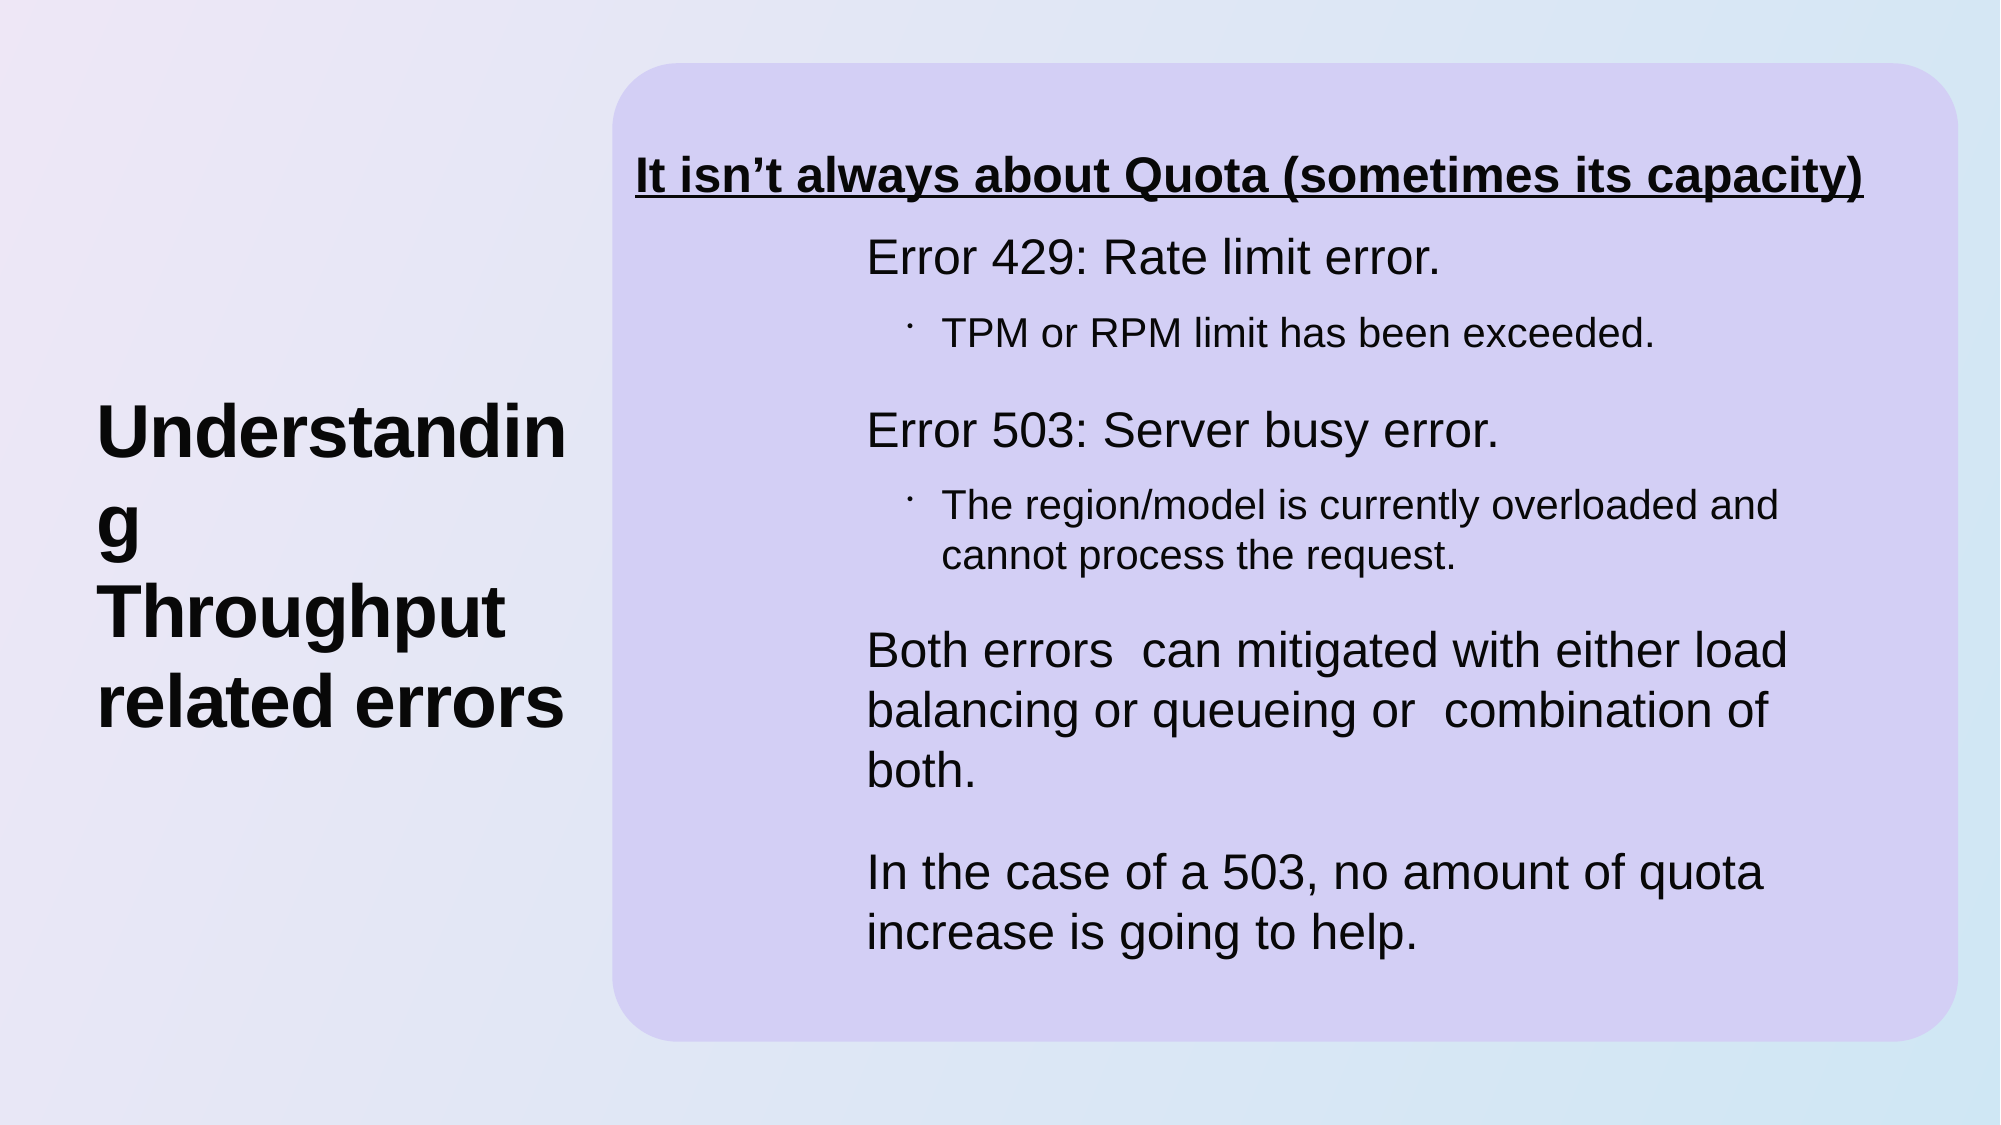

Understanding
Throughput related errors
It isn’t always about Quota (sometimes its capacity)
Error 429: Rate limit error.
TPM or RPM limit has been exceeded.
Error 503: Server busy error.
The region/model is currently overloaded and cannot process the request.
Both errors  can mitigated with either load balancing or queueing or  combination of both.
In the case of a 503, no amount of quota increase is going to help.